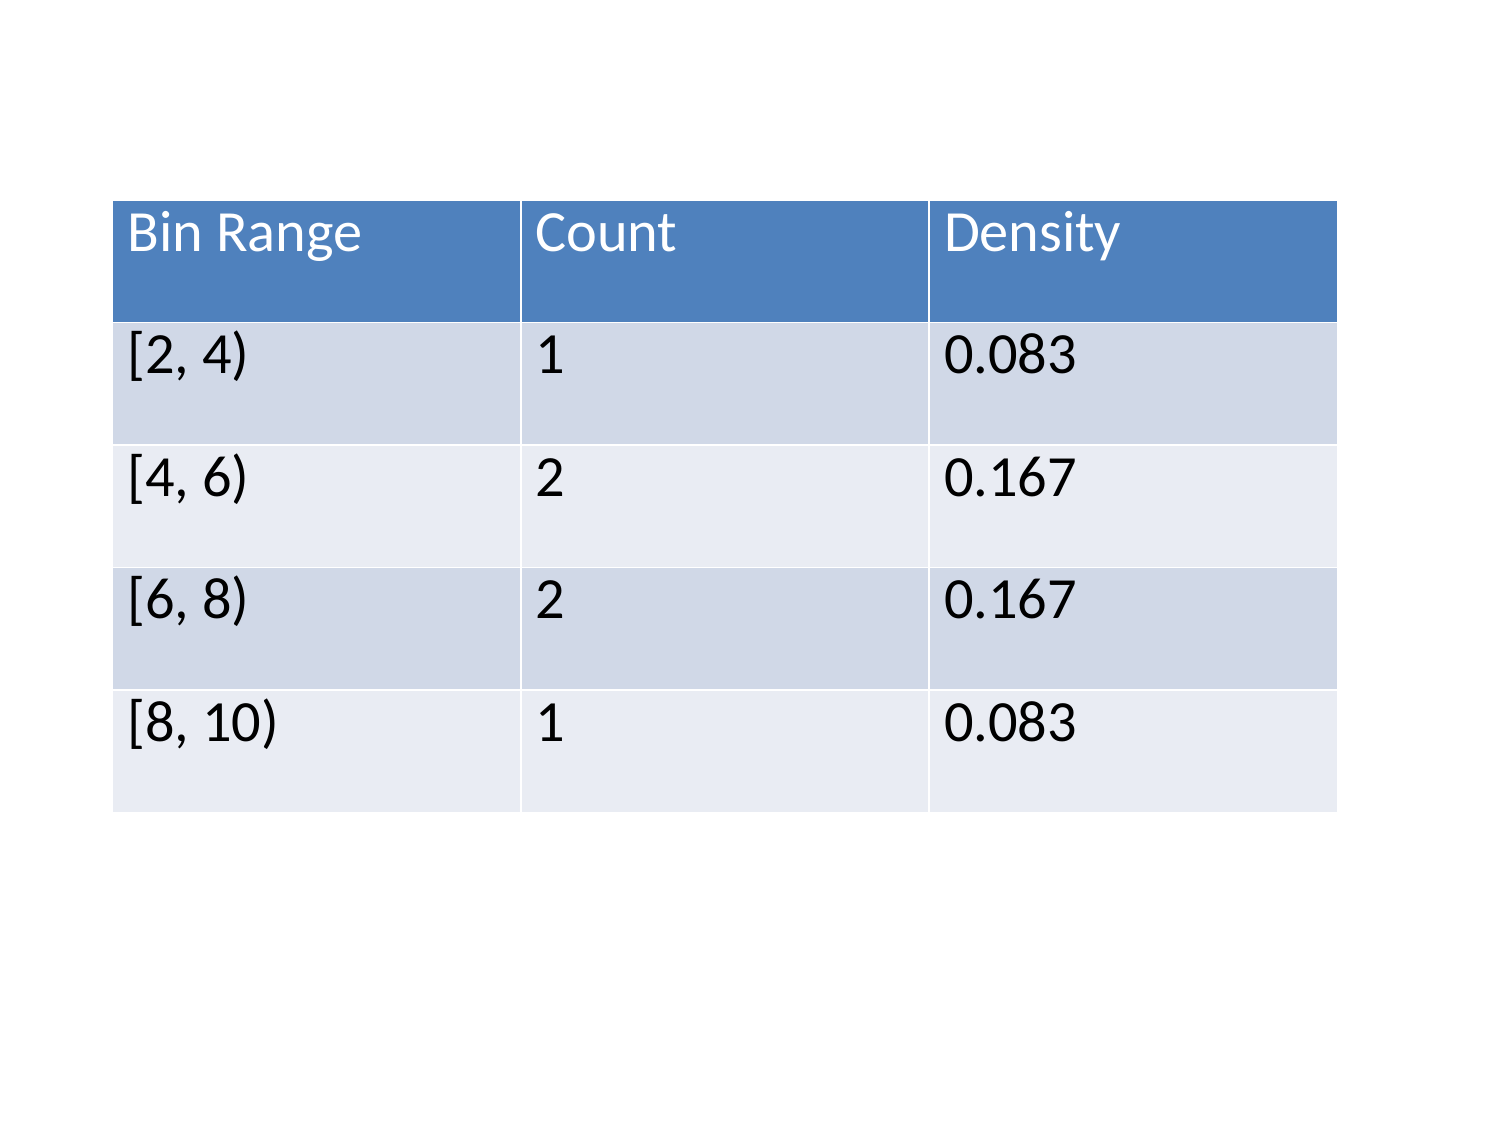

| Bin Range | Count | Density |
| --- | --- | --- |
| [2, 4) | 1 | 0.083 |
| [4, 6) | 2 | 0.167 |
| [6, 8) | 2 | 0.167 |
| [8, 10) | 1 | 0.083 |